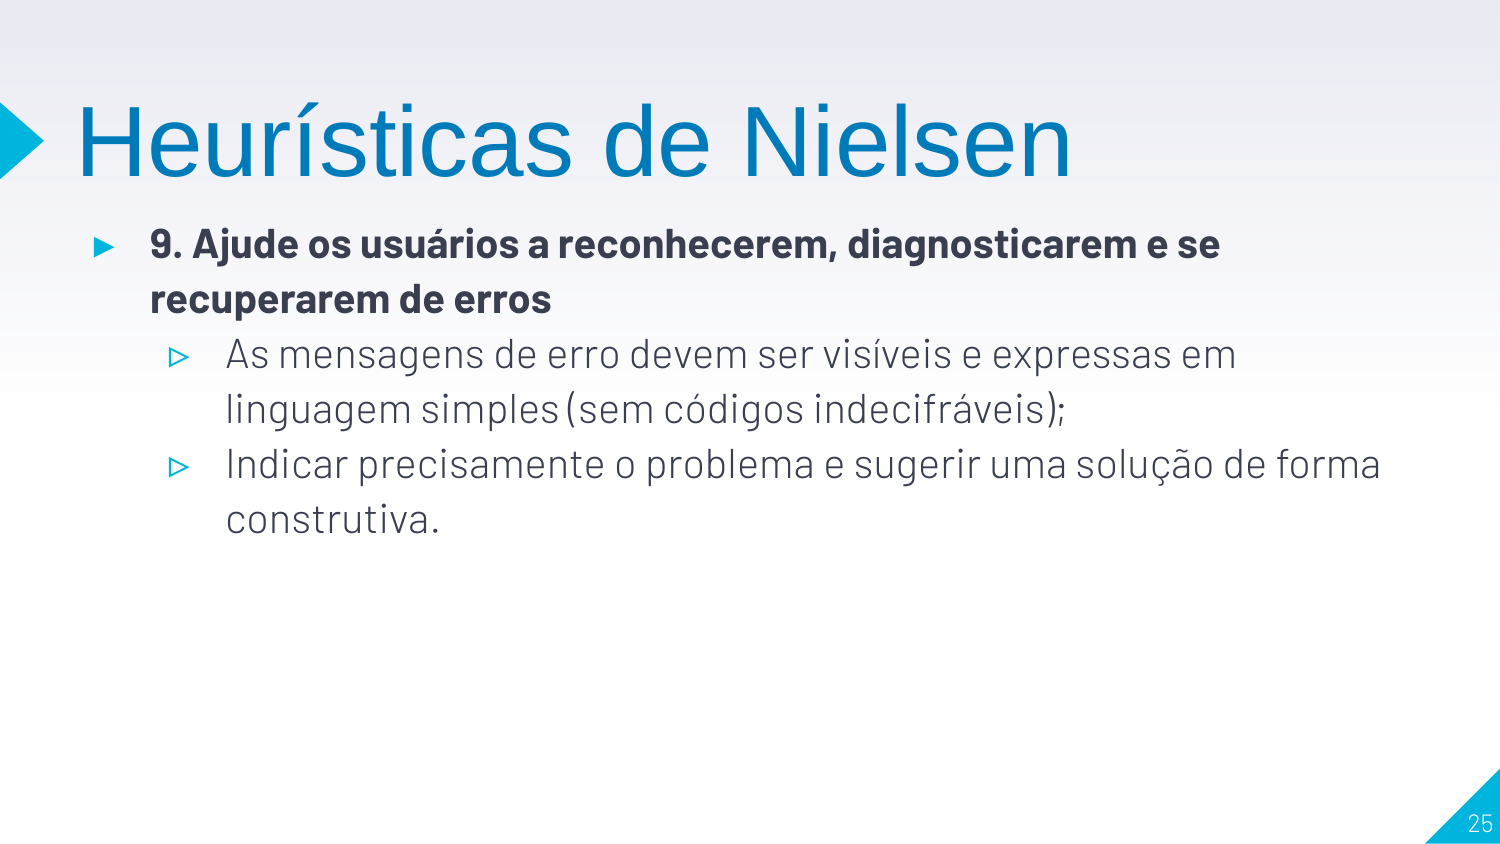

# Heurísticas de Nielsen
9. Ajude os usuários a reconhecerem, diagnosticarem e se recuperarem de erros
As mensagens de erro devem ser visíveis e expressas em linguagem simples (sem códigos indecifráveis);
Indicar precisamente o problema e sugerir uma solução de forma construtiva.
25